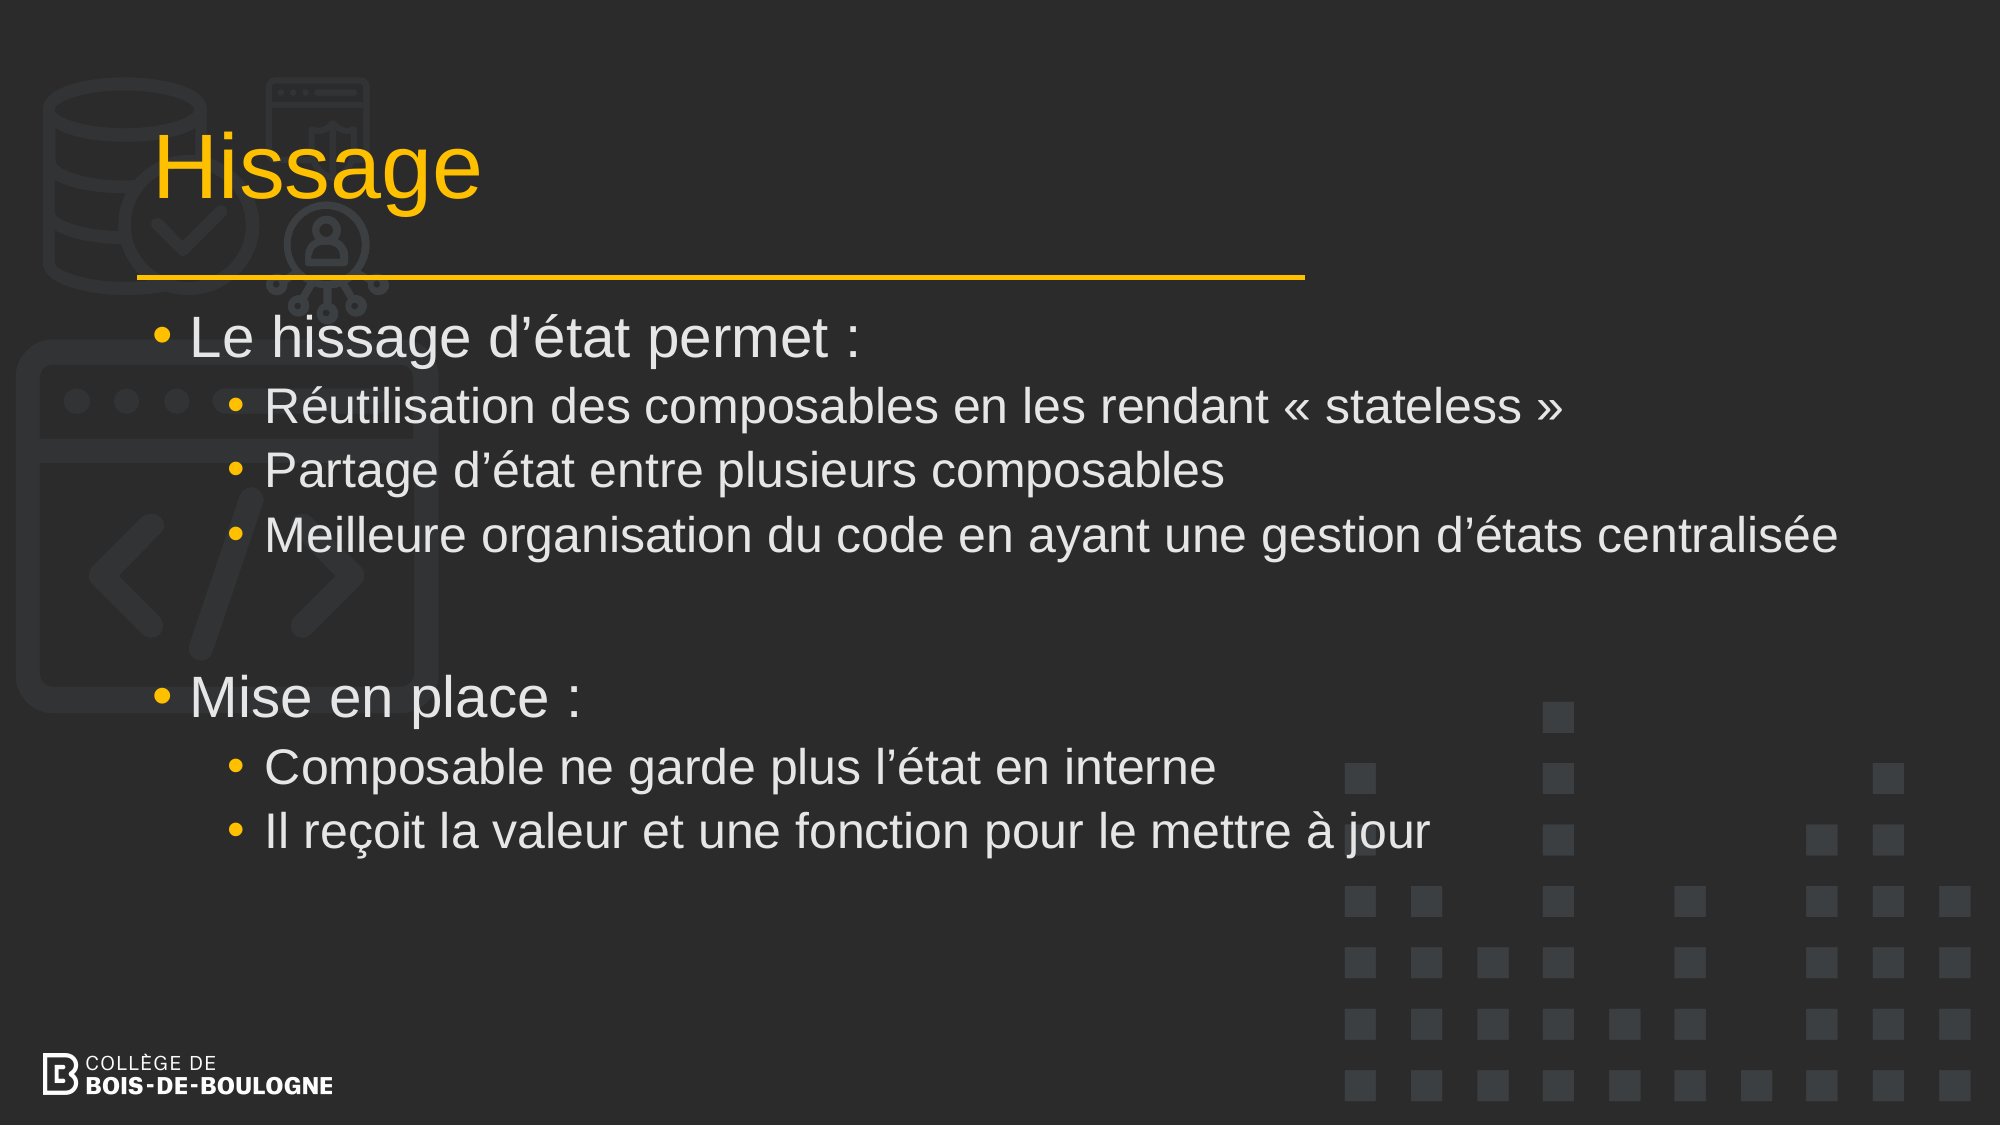

# Hissage
Le hissage d’état permet :
Réutilisation des composables en les rendant « stateless »
Partage d’état entre plusieurs composables
Meilleure organisation du code en ayant une gestion d’états centralisée

Mise en place :
Composable ne garde plus l’état en interne
Il reçoit la valeur et une fonction pour le mettre à jour